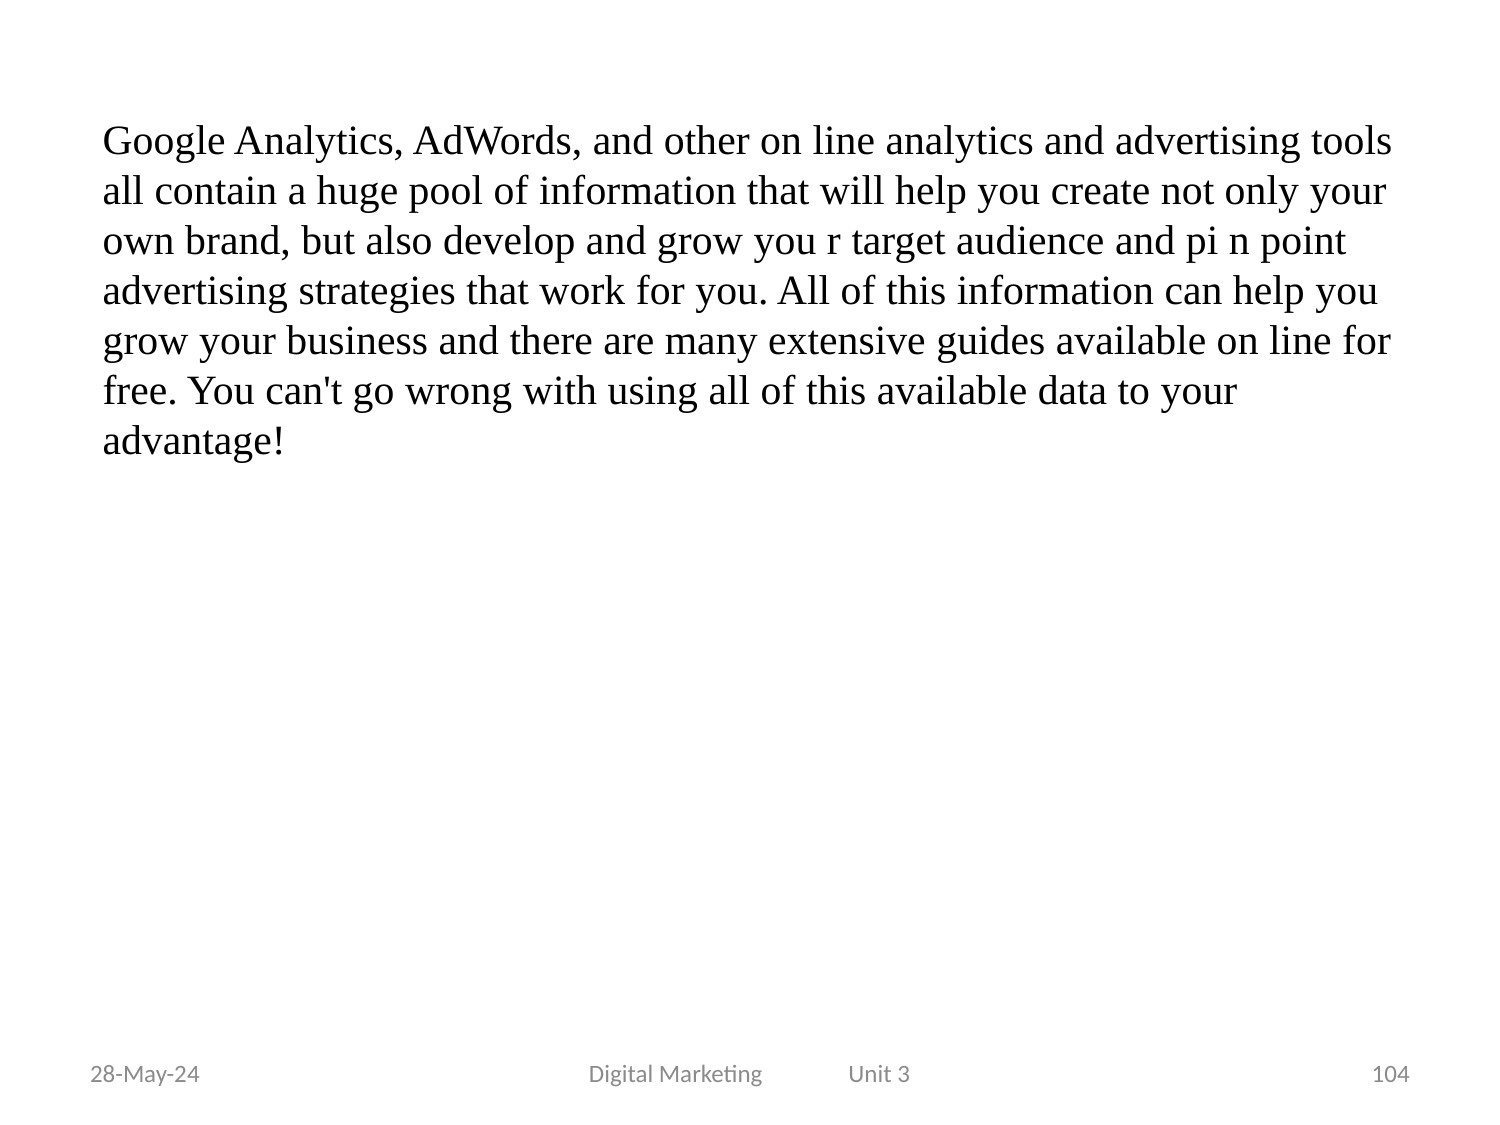

# Google Analytics, AdWords, and other on line analytics and advertising tools all contain a huge pool of information that will help you create not only your own brand, but also develop and grow you r target audience and pi n point advertising strategies that work for you. All of this information can help you grow your business and there are many extensive guides available on line for free. You can't go wrong with using all of this available data to your advantage!
28-May-24
Digital Marketing               Unit 3
104